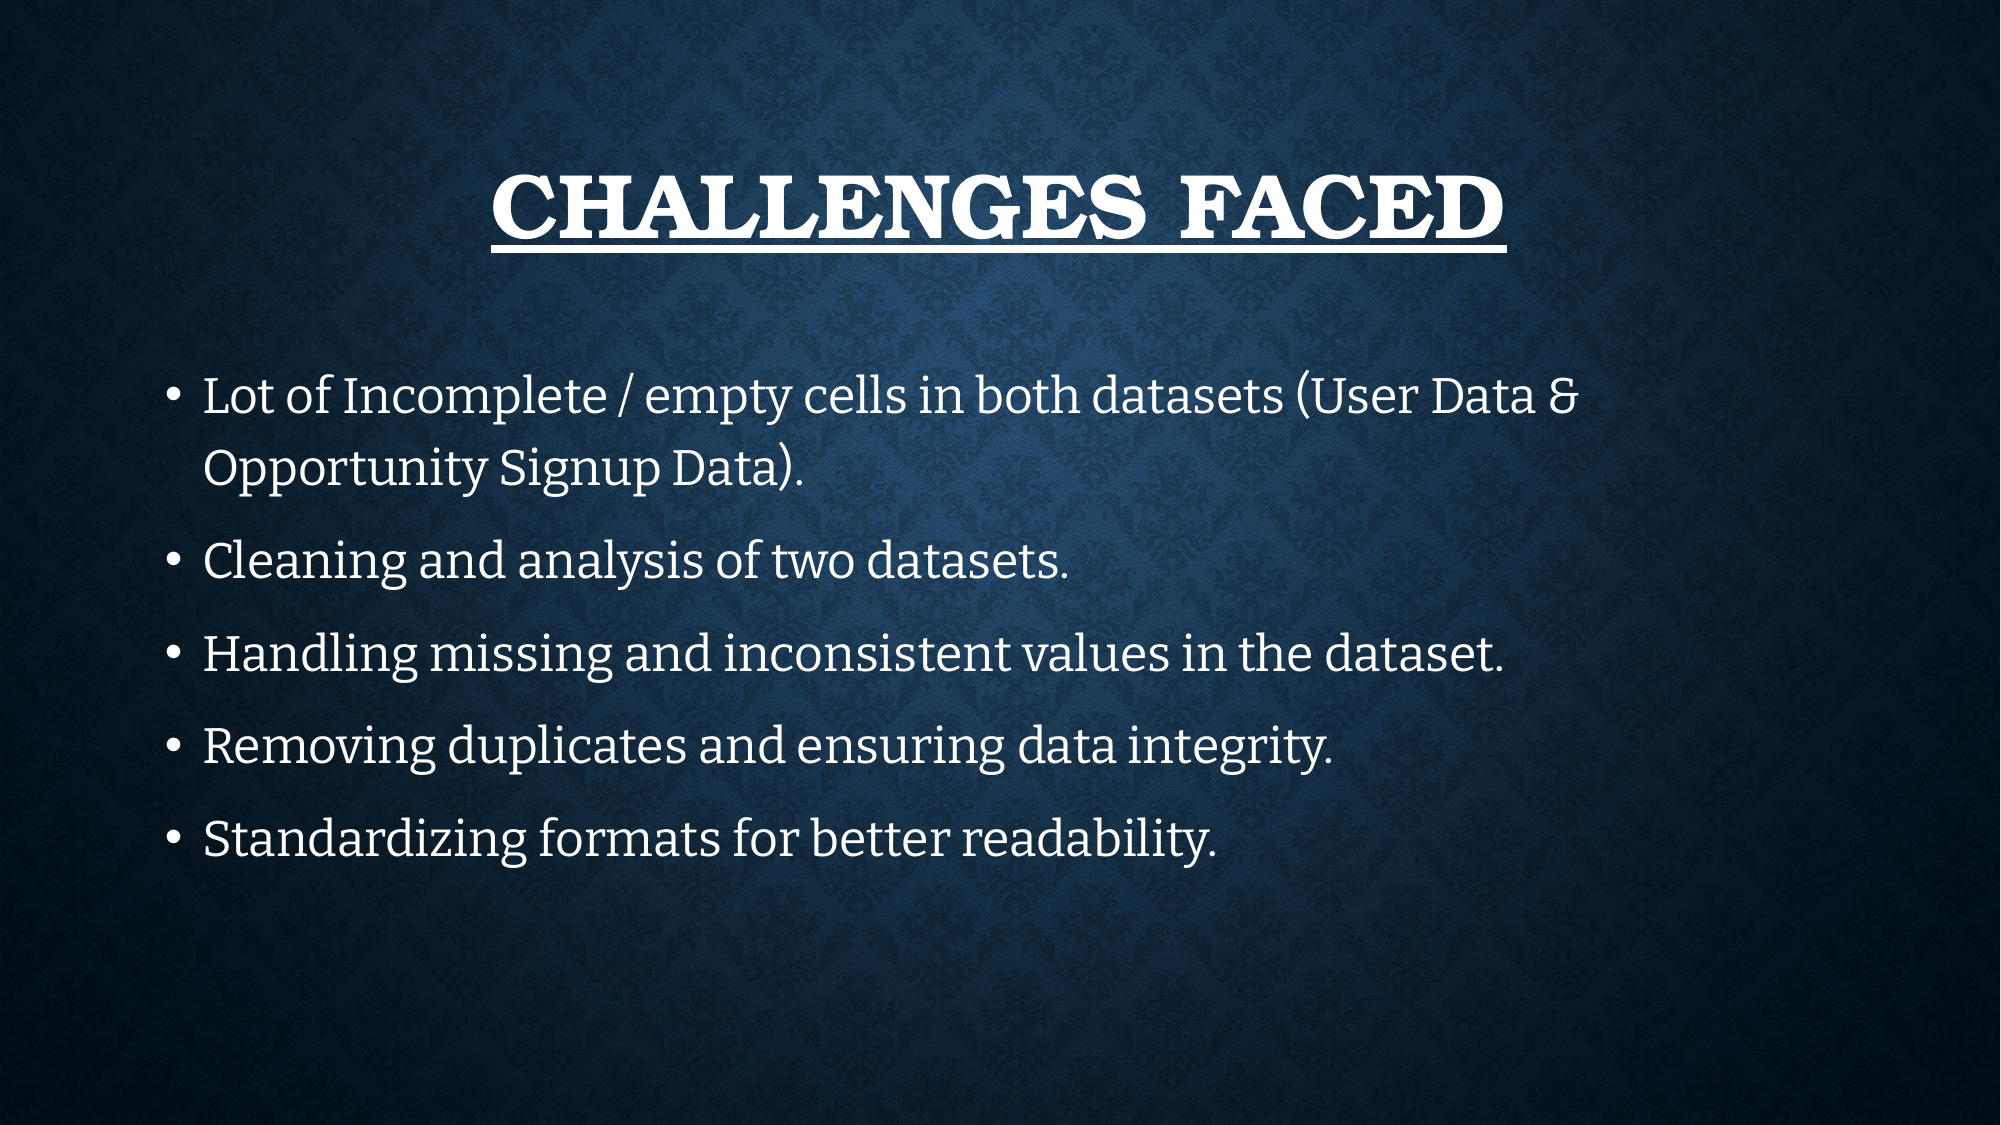

# Challenges faced
Lot of Incomplete / empty cells in both datasets (User Data & Opportunity Signup Data).
Cleaning and analysis of two datasets.
Handling missing and inconsistent values in the dataset.
Removing duplicates and ensuring data integrity.
Standardizing formats for better readability.